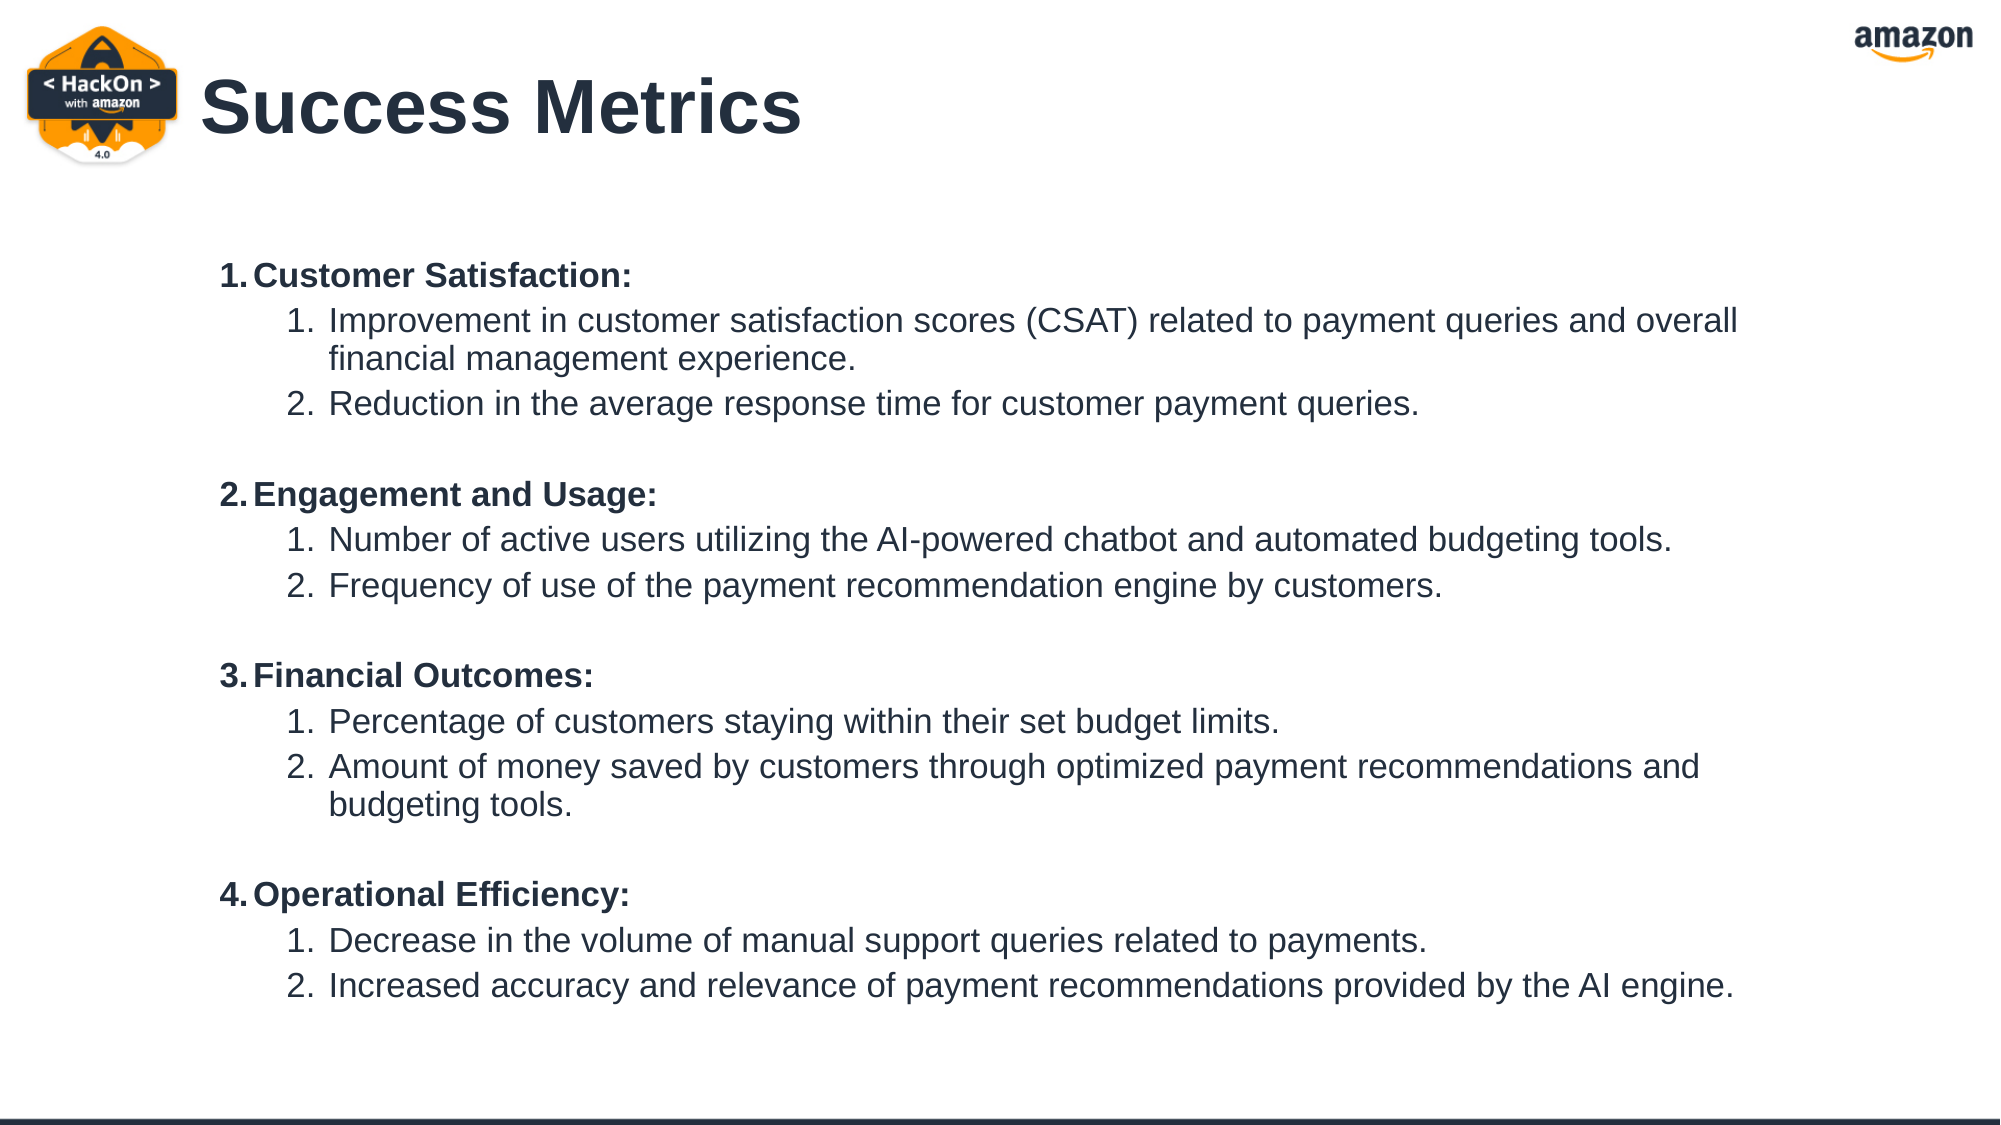

# Success Metrics
Customer Satisfaction:
Improvement in customer satisfaction scores (CSAT) related to payment queries and overall financial management experience.
Reduction in the average response time for customer payment queries.

Engagement and Usage:
Number of active users utilizing the AI-powered chatbot and automated budgeting tools.
Frequency of use of the payment recommendation engine by customers.

Financial Outcomes:
Percentage of customers staying within their set budget limits.
Amount of money saved by customers through optimized payment recommendations and budgeting tools.

Operational Efficiency:
Decrease in the volume of manual support queries related to payments.
Increased accuracy and relevance of payment recommendations provided by the AI engine.